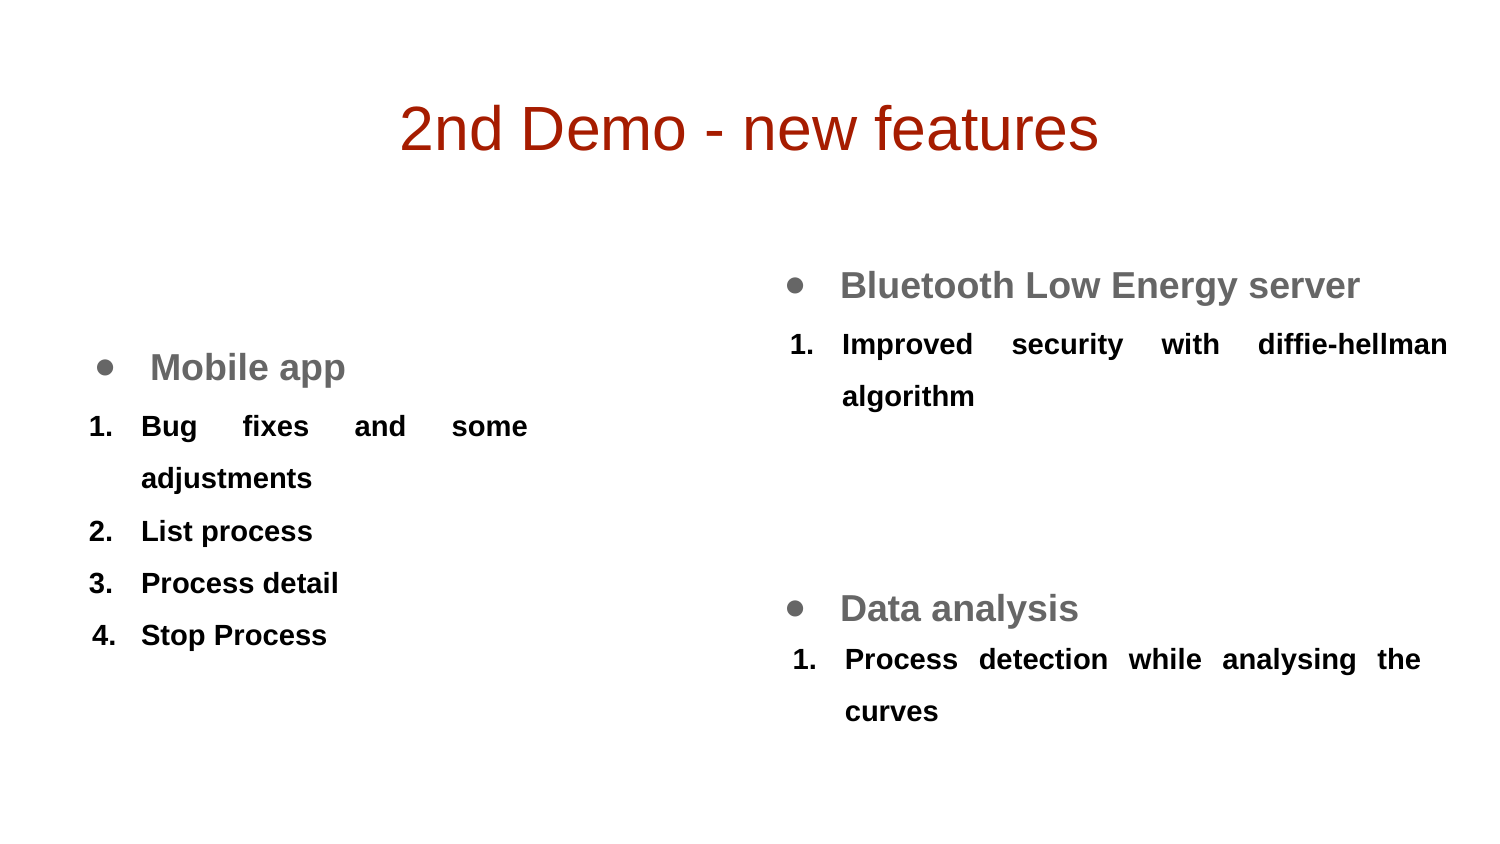

# 2nd Demo - new features
Bluetooth Low Energy server

Improved security with diffie-hellman algorithm

Mobile app

Bug fixes and some adjustments
List process
Process detail
Stop Process
Data analysis

Process detection while analysing the curves